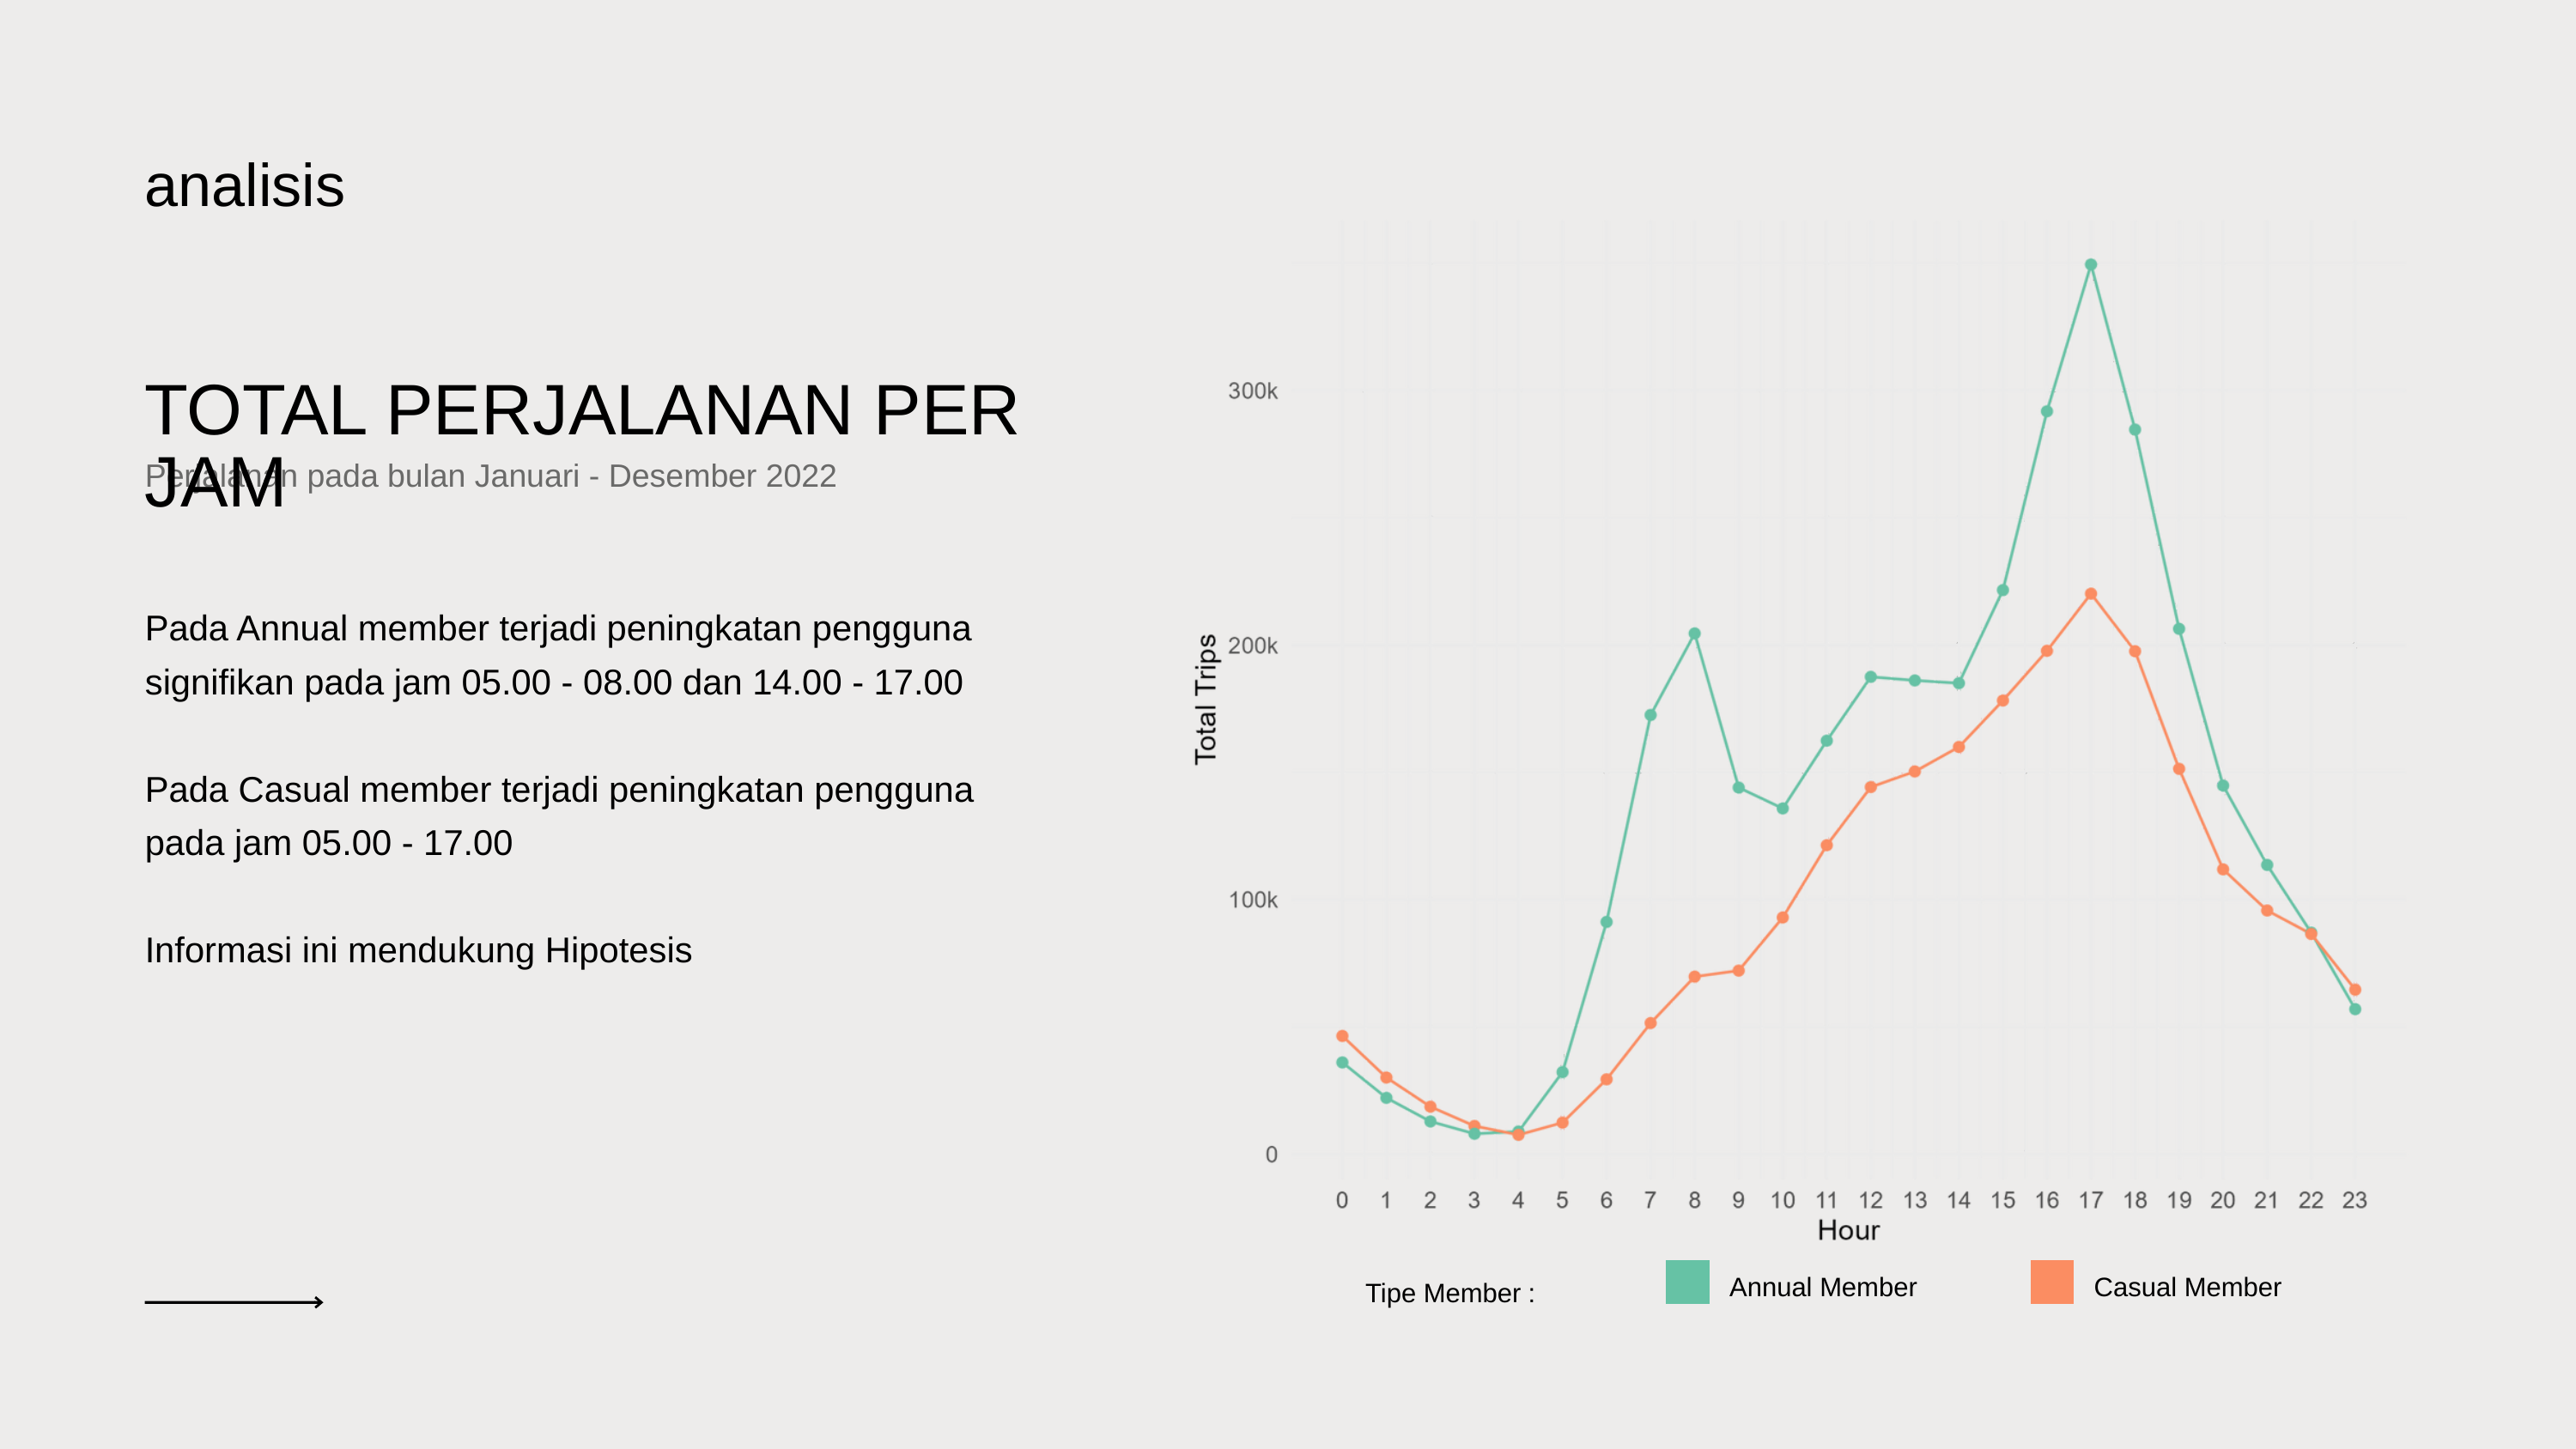

analisis

TOTAL PERJALANAN PER JAM
Perjalanan pada bulan Januari - Desember 2022
Pada Annual member terjadi peningkatan pengguna signifikan pada jam 05.00 - 08.00 dan 14.00 - 17.00

Pada Casual member terjadi peningkatan pengguna pada jam 05.00 - 17.00

Informasi ini mendukung Hipotesis

Annual Member
Casual Member
Tipe Member :